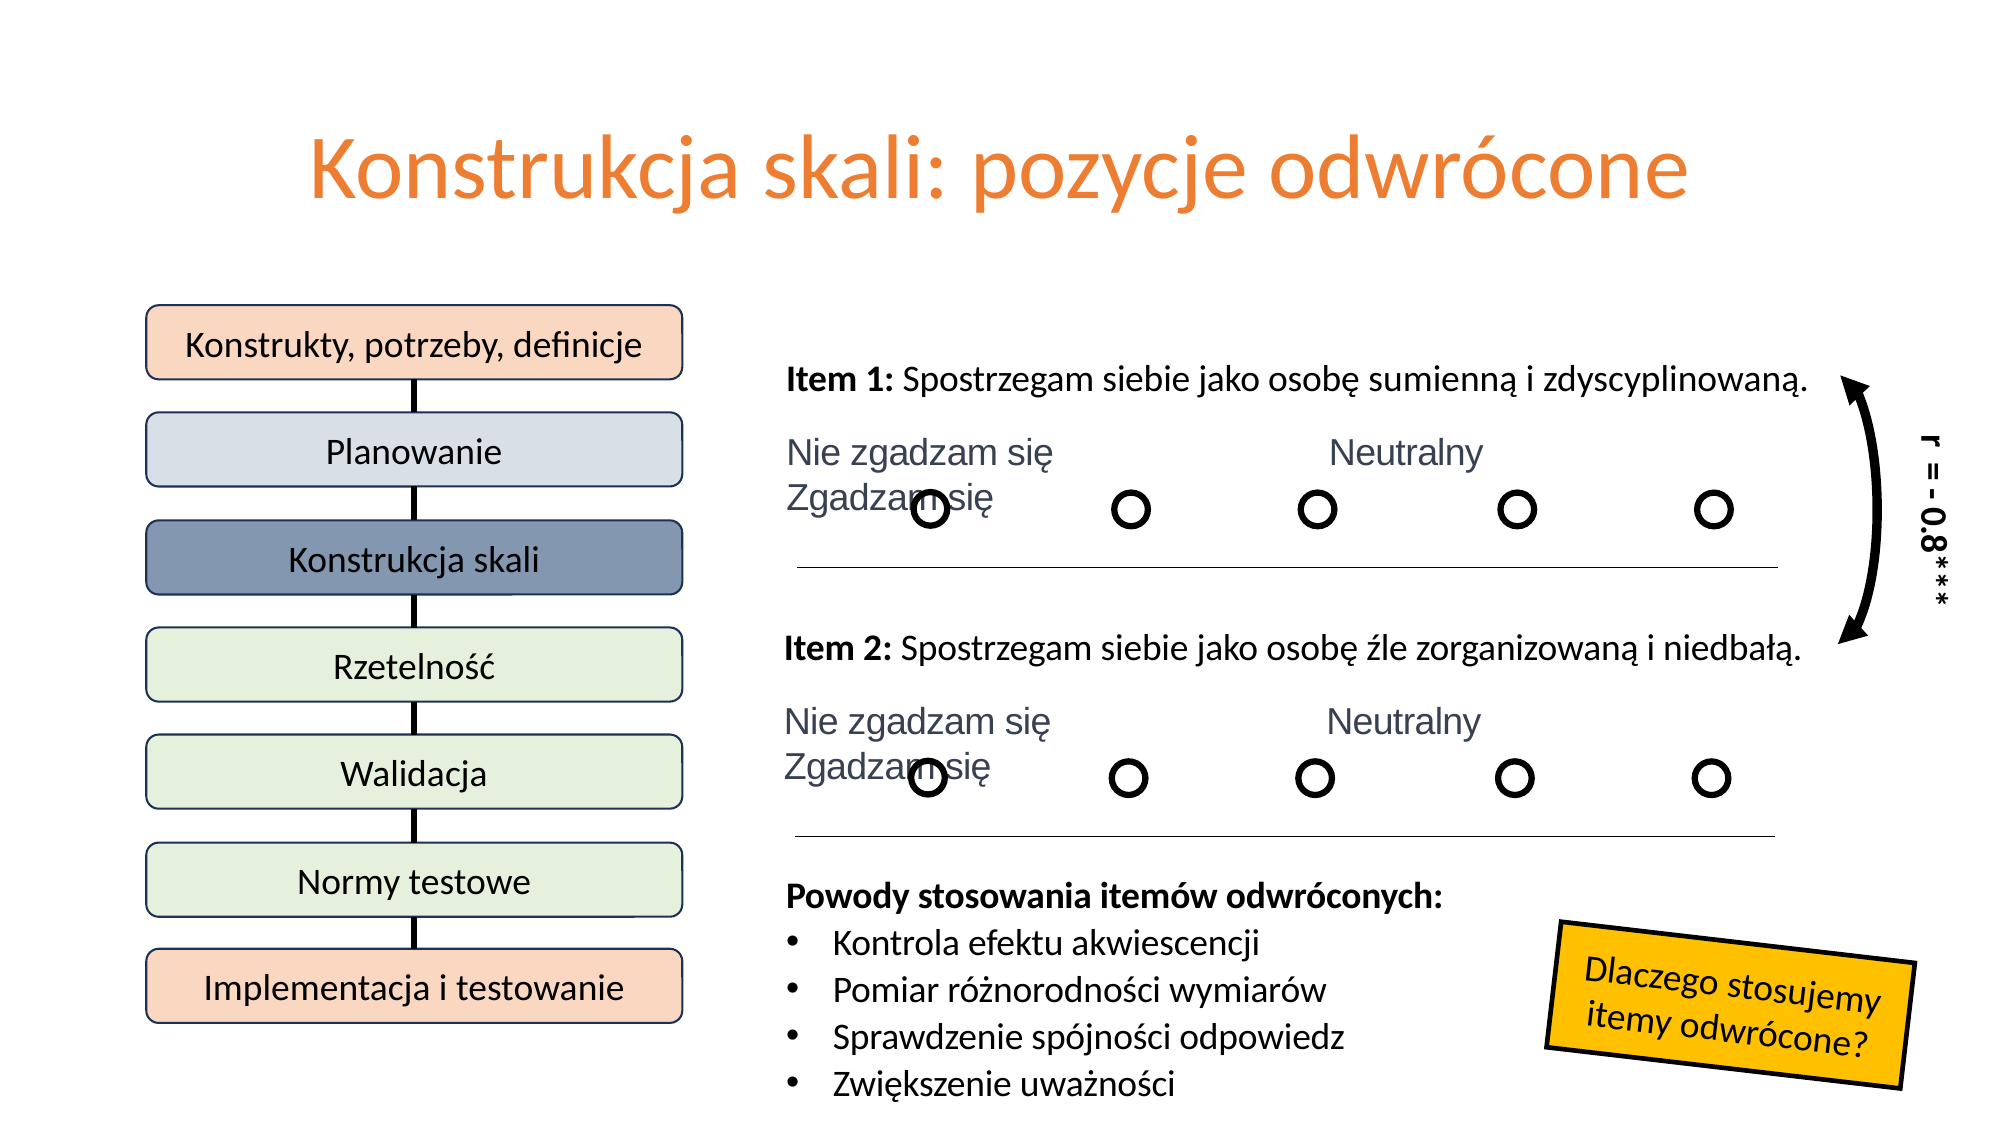

# Konstrukcja skali: pozycje odwrócone
Konstrukty, potrzeby, definicje
Item 1: Spostrzegam siebie jako osobę sumienną i zdyscyplinowaną.
Planowanie
Nie zgadzam się                            Neutralny                              Zgadzam się

r  = - 0.8***
Konstrukcja skali
Item 2: Spostrzegam siebie jako osobę źle zorganizowaną i niedbałą.
Rzetelność
Nie zgadzam się                            Neutralny                              Zgadzam się
Walidacja

Normy testowe
Powody stosowania itemów odwróconych:
Kontrola efektu akwiescencji
Pomiar różnorodności wymiarów
Sprawdzenie spójności odpowiedz
Zwiększenie uważności

Dlaczego stosujemy itemy odwrócone?
Implementacja i testowanie